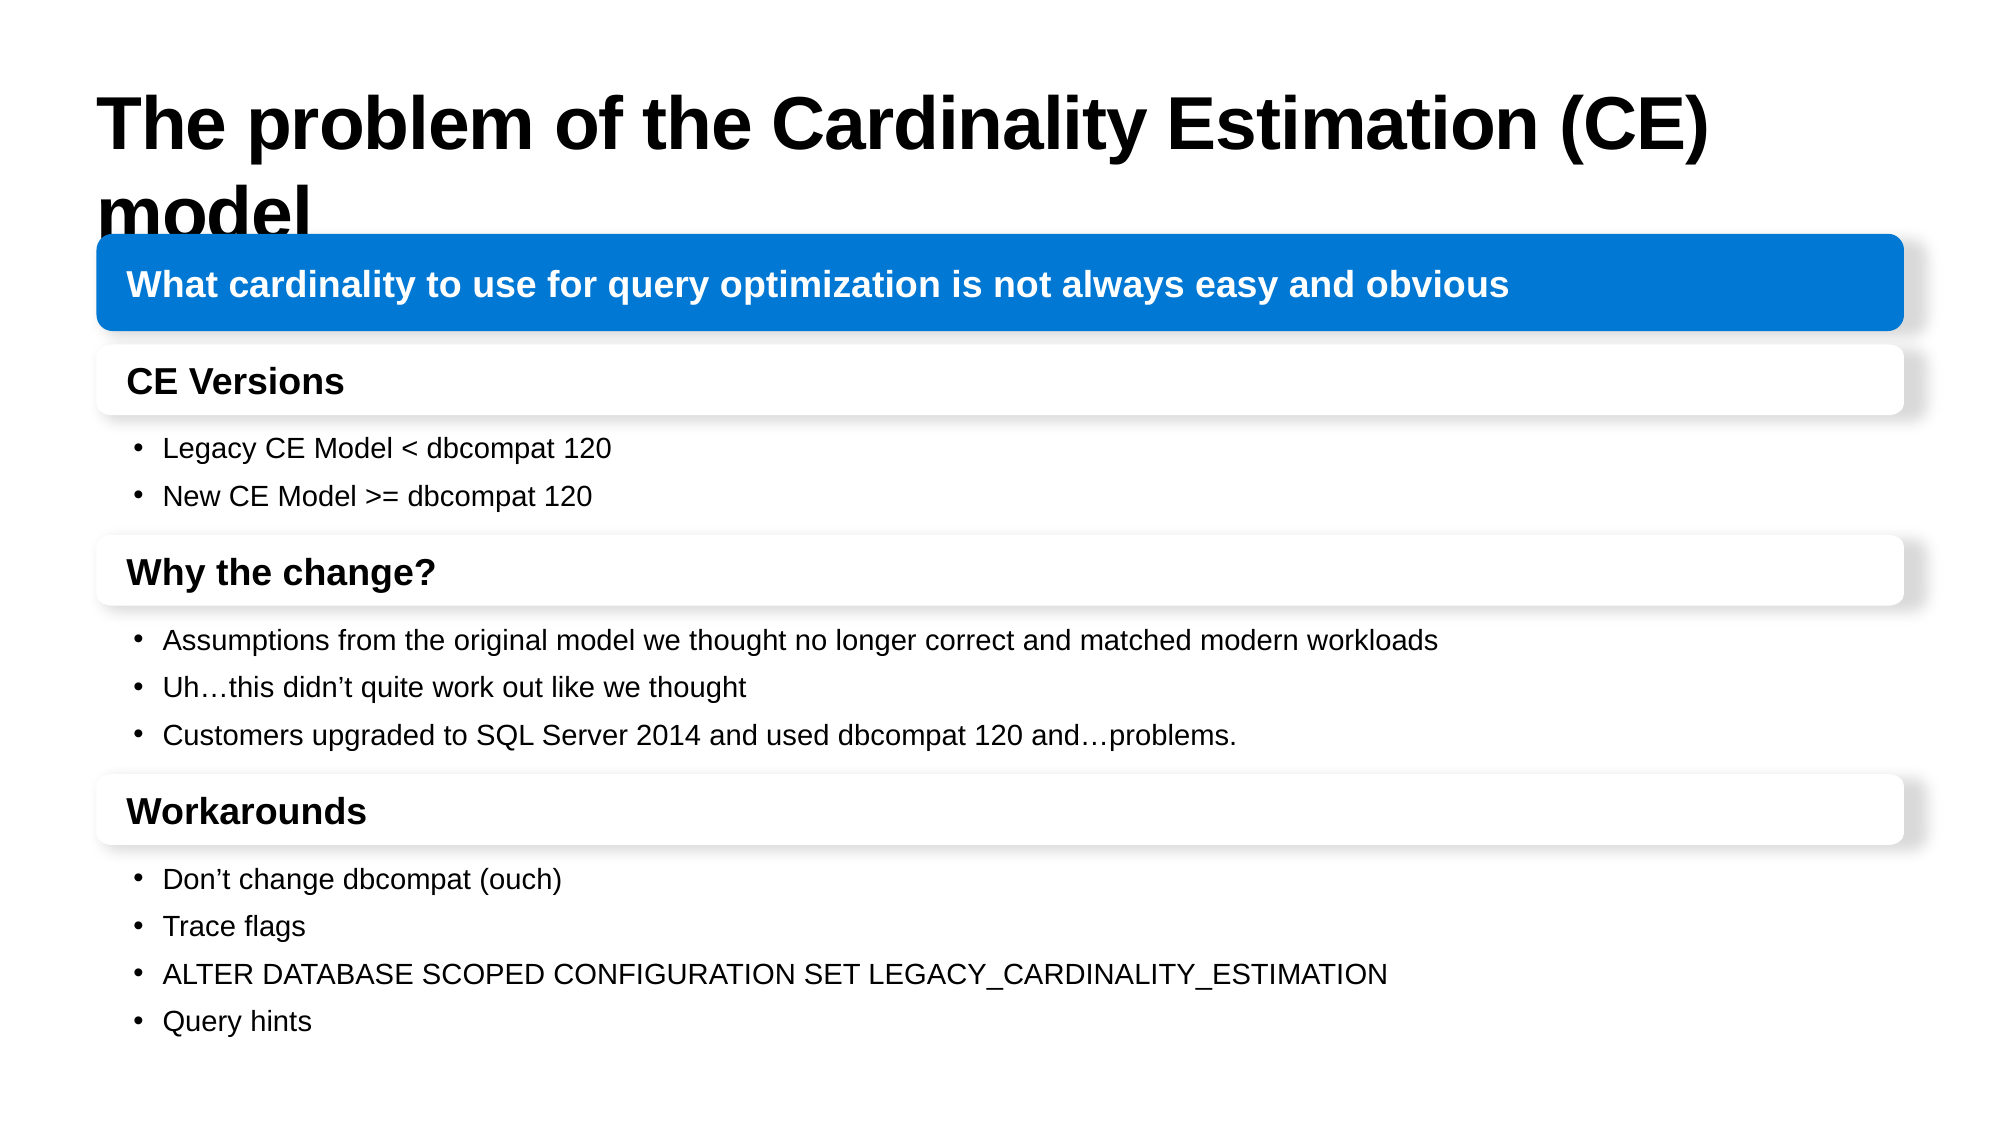

# The problem of the Cardinality Estimation (CE) model
What cardinality to use for query optimization is not always easy and obvious
CE Versions
Legacy CE Model < dbcompat 120
New CE Model >= dbcompat 120
Why the change?
Assumptions from the original model we thought no longer correct and matched modern workloads
Uh…this didn’t quite work out like we thought
Customers upgraded to SQL Server 2014 and used dbcompat 120 and…problems.
Workarounds
Don’t change dbcompat (ouch)
Trace flags
ALTER DATABASE SCOPED CONFIGURATION SET LEGACY_CARDINALITY_ESTIMATION
Query hints